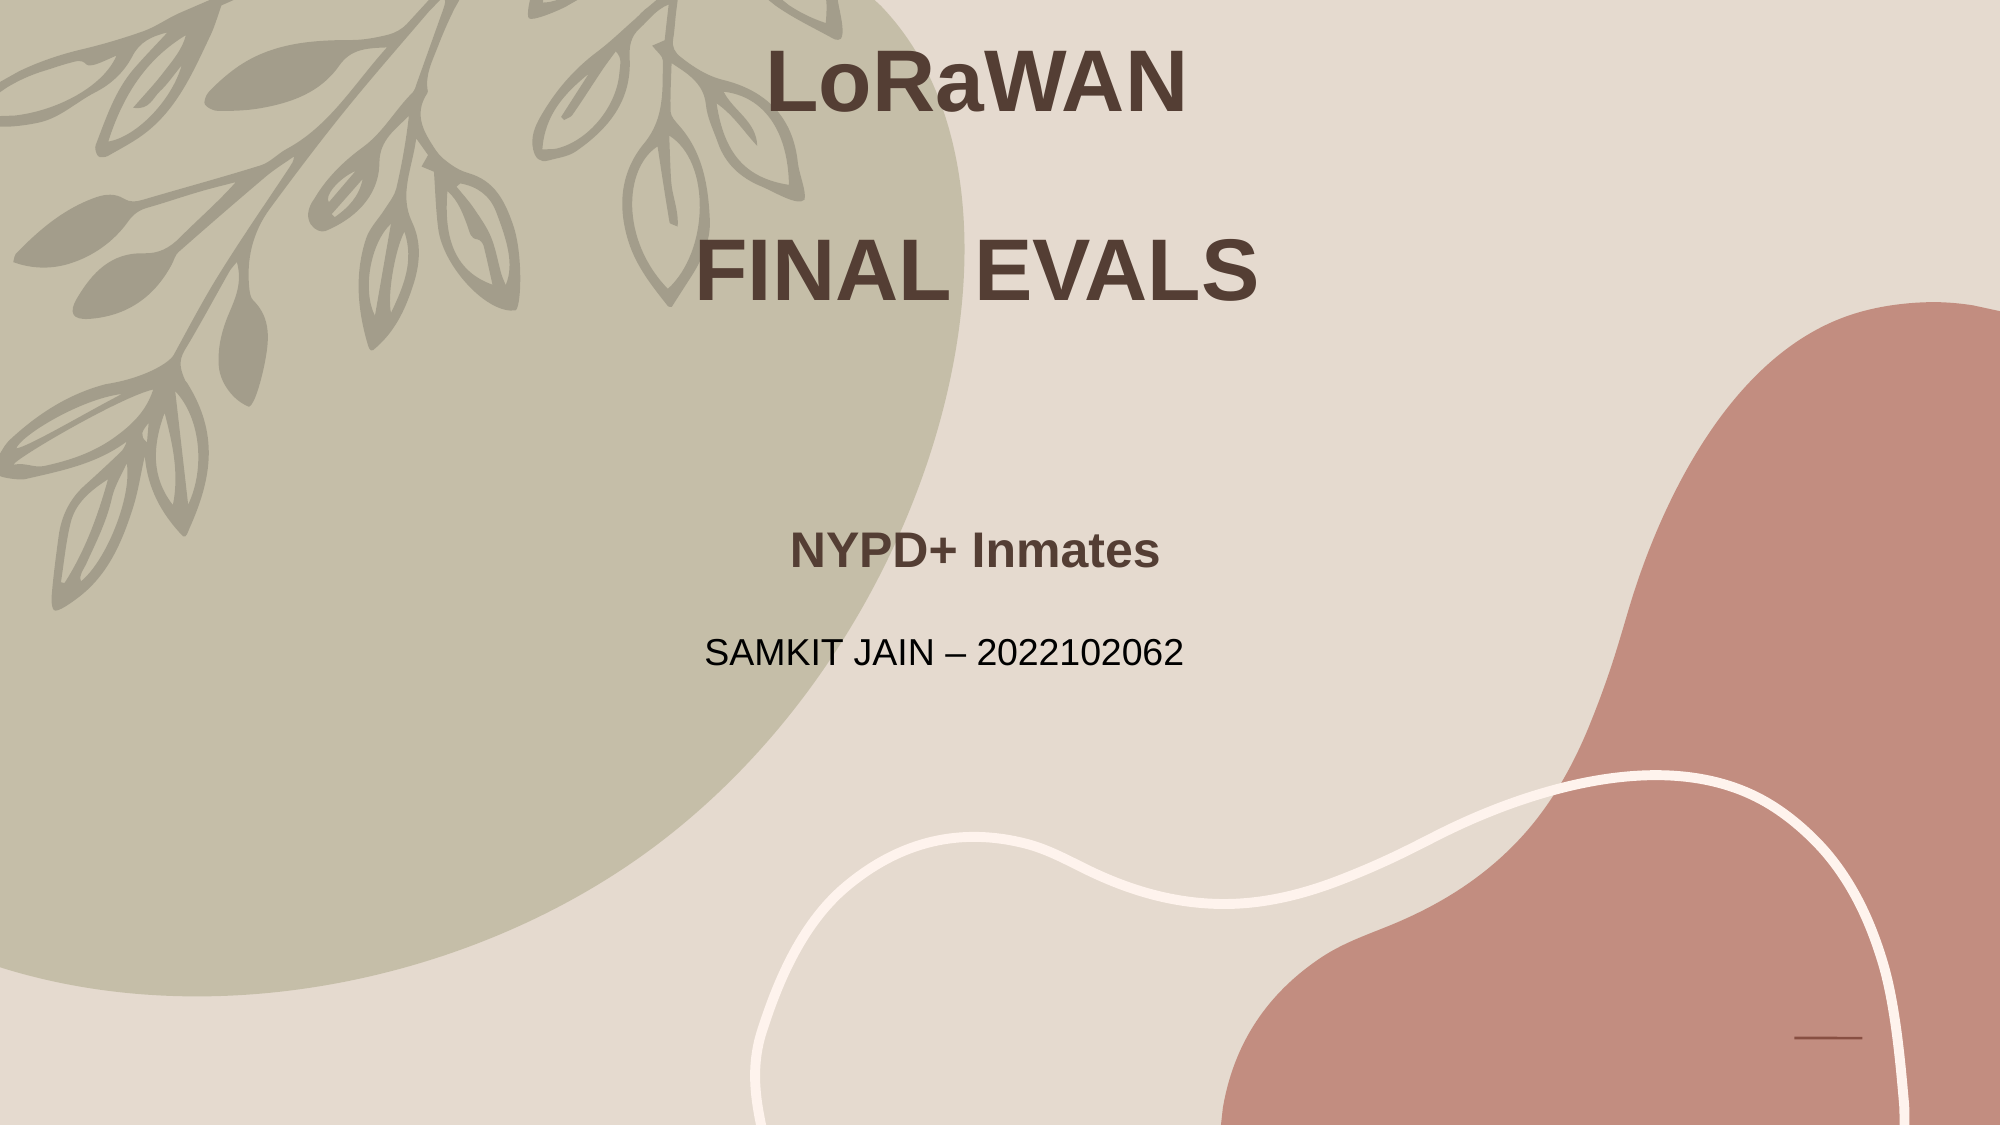

# LoRaWAN FINAL EVALS NYPD+ Inmates
 SAMKIT JAIN – 2022102062